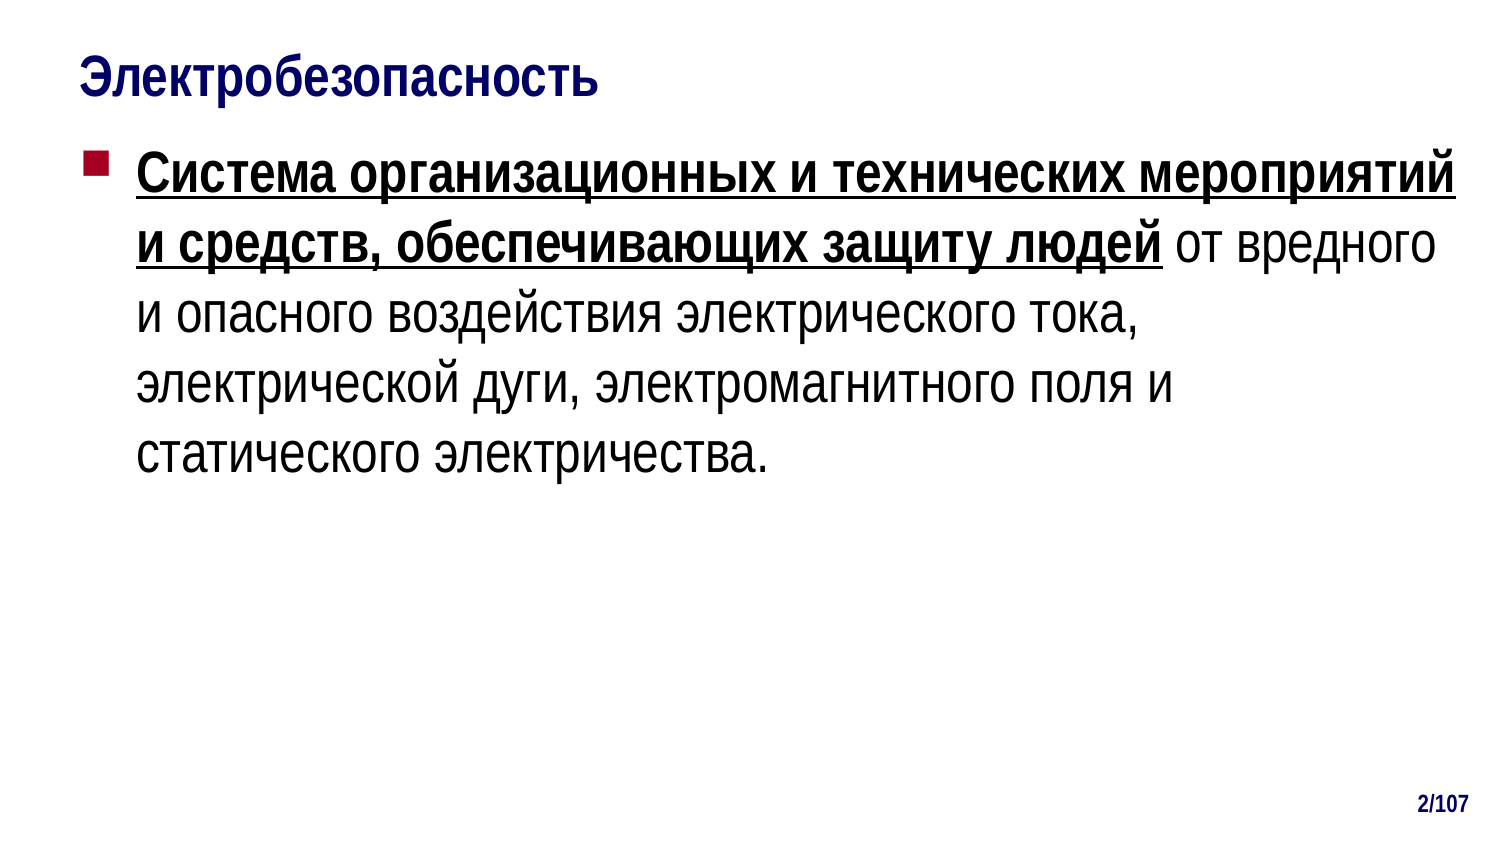

# Электробезопасность
Система организационных и технических мероприятий и средств, обеспечивающих защиту людей от вредного и опасного воздействия электрического тока, электрической дуги, электромагнитного поля и статического электричества.